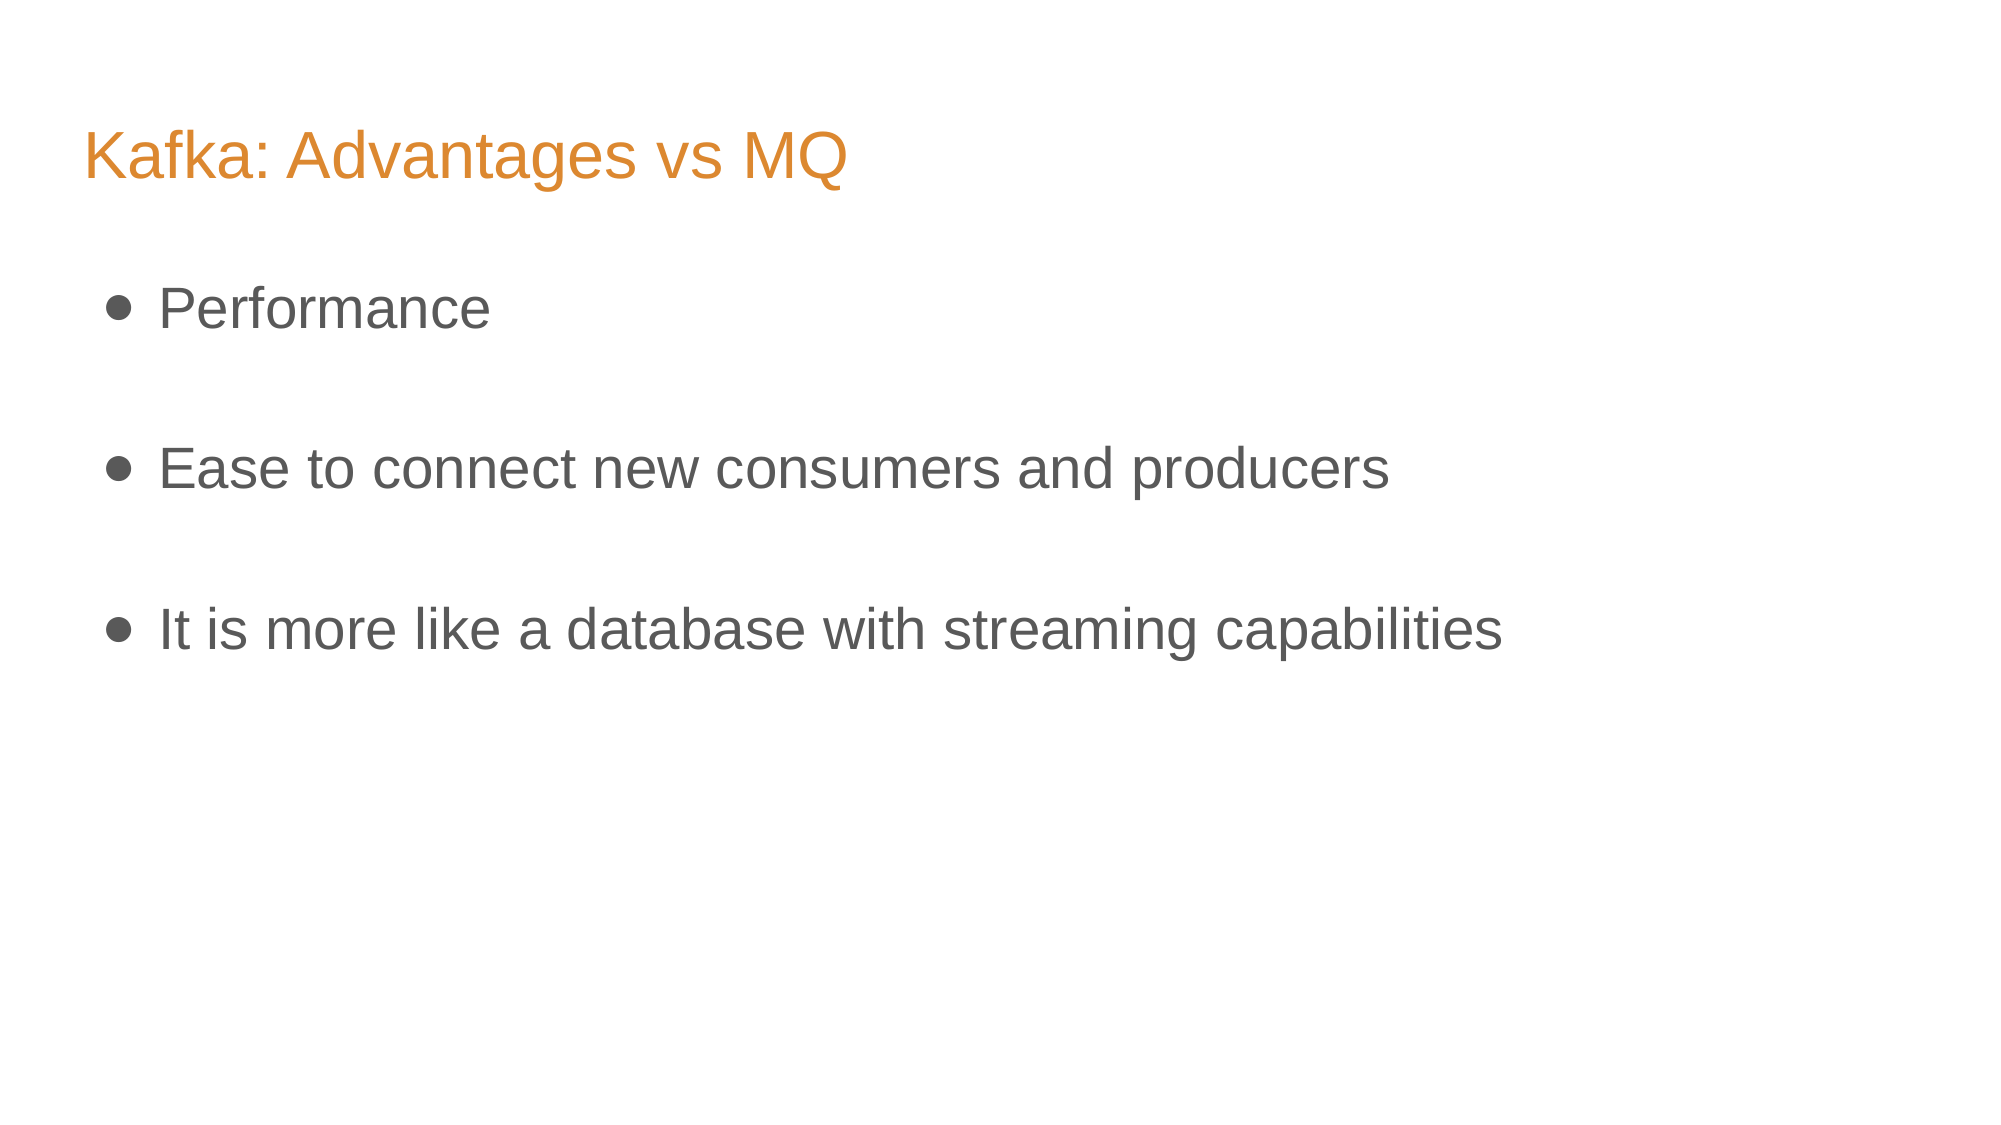

# Kafka: Advantages vs MQ
Performance

Ease to connect new consumers and producers

It is more like a database with streaming capabilities